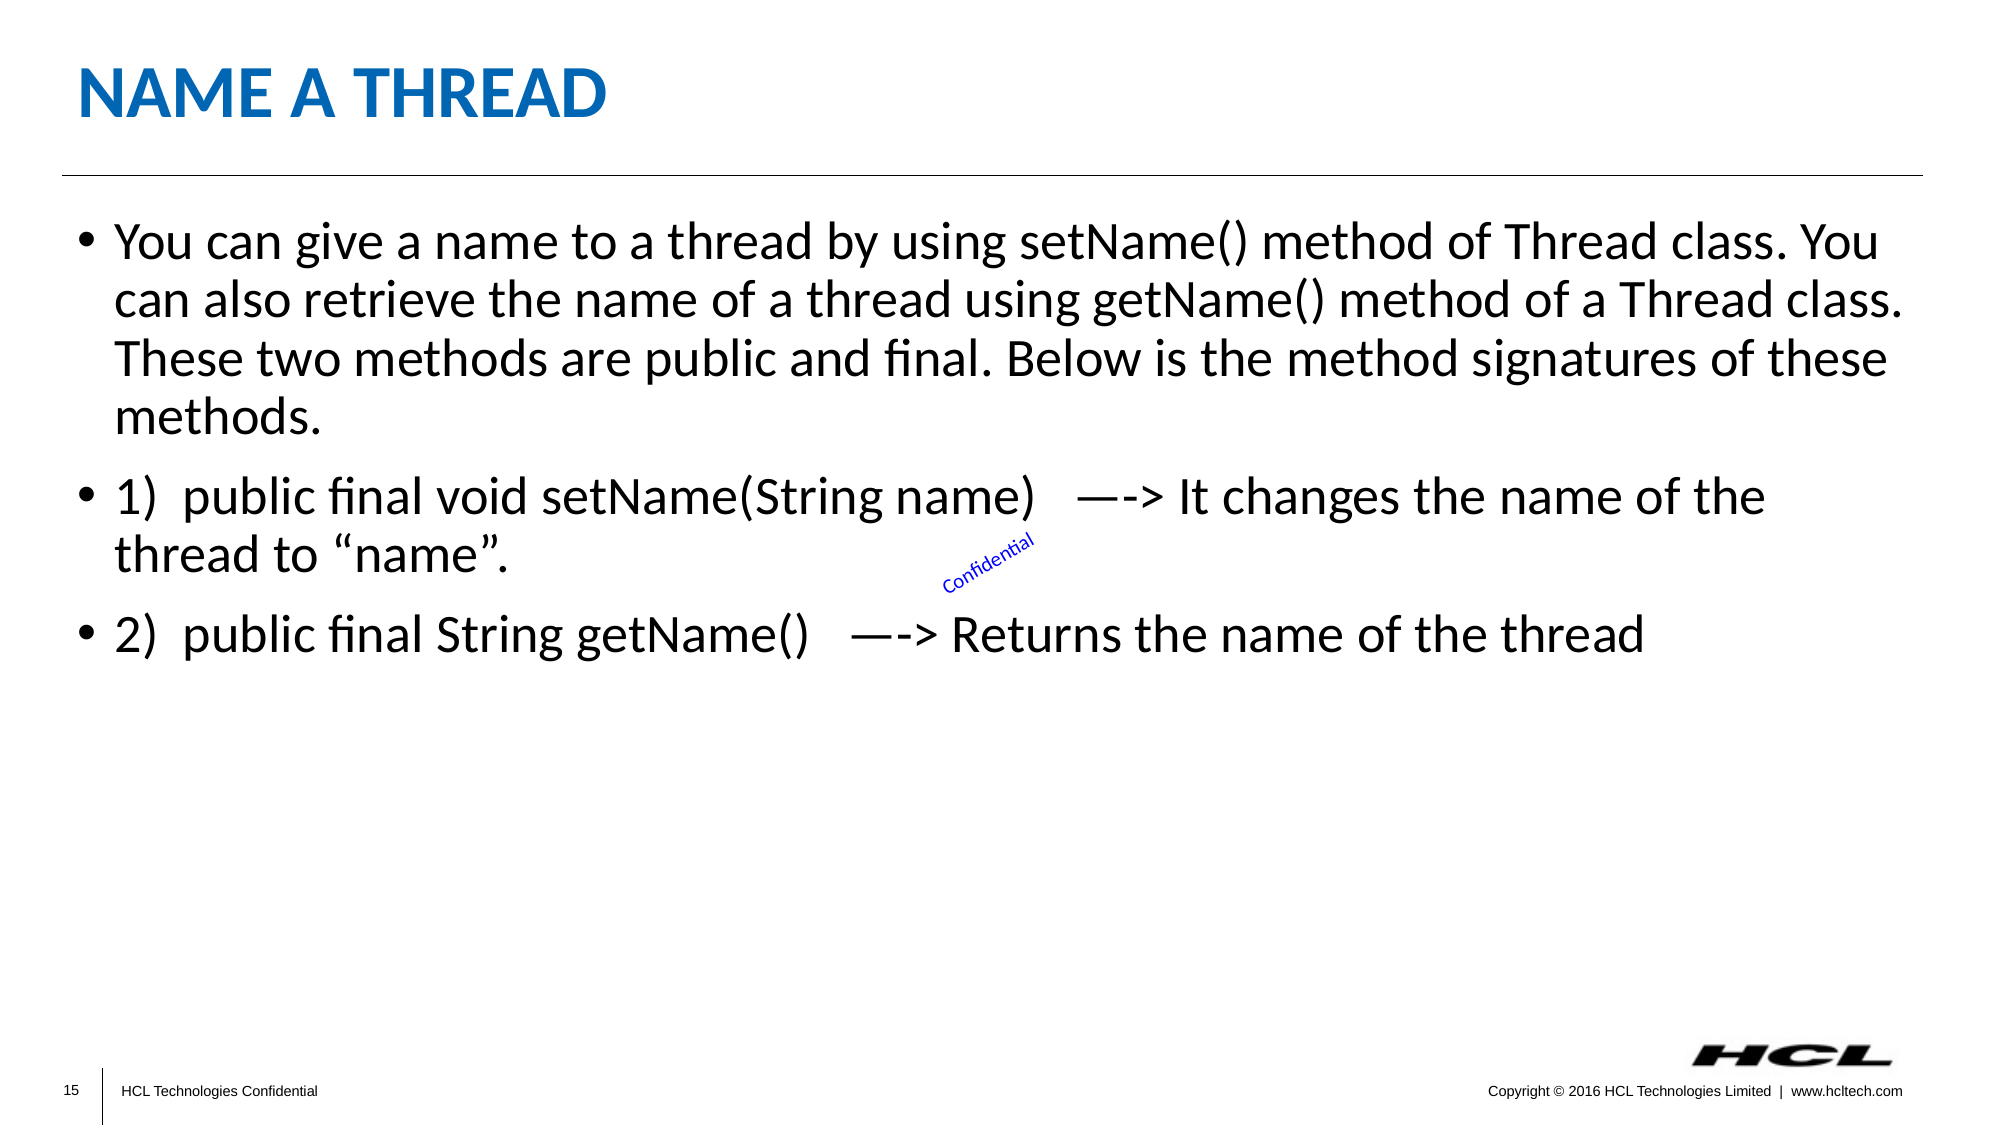

# Name a Thread
You can give a name to a thread by using setName() method of Thread class. You can also retrieve the name of a thread using getName() method of a Thread class. These two methods are public and final. Below is the method signatures of these methods.
1)  public final void setName(String name)   —-> It changes the name of the thread to “name”.
2)  public final String getName()   —-> Returns the name of the thread